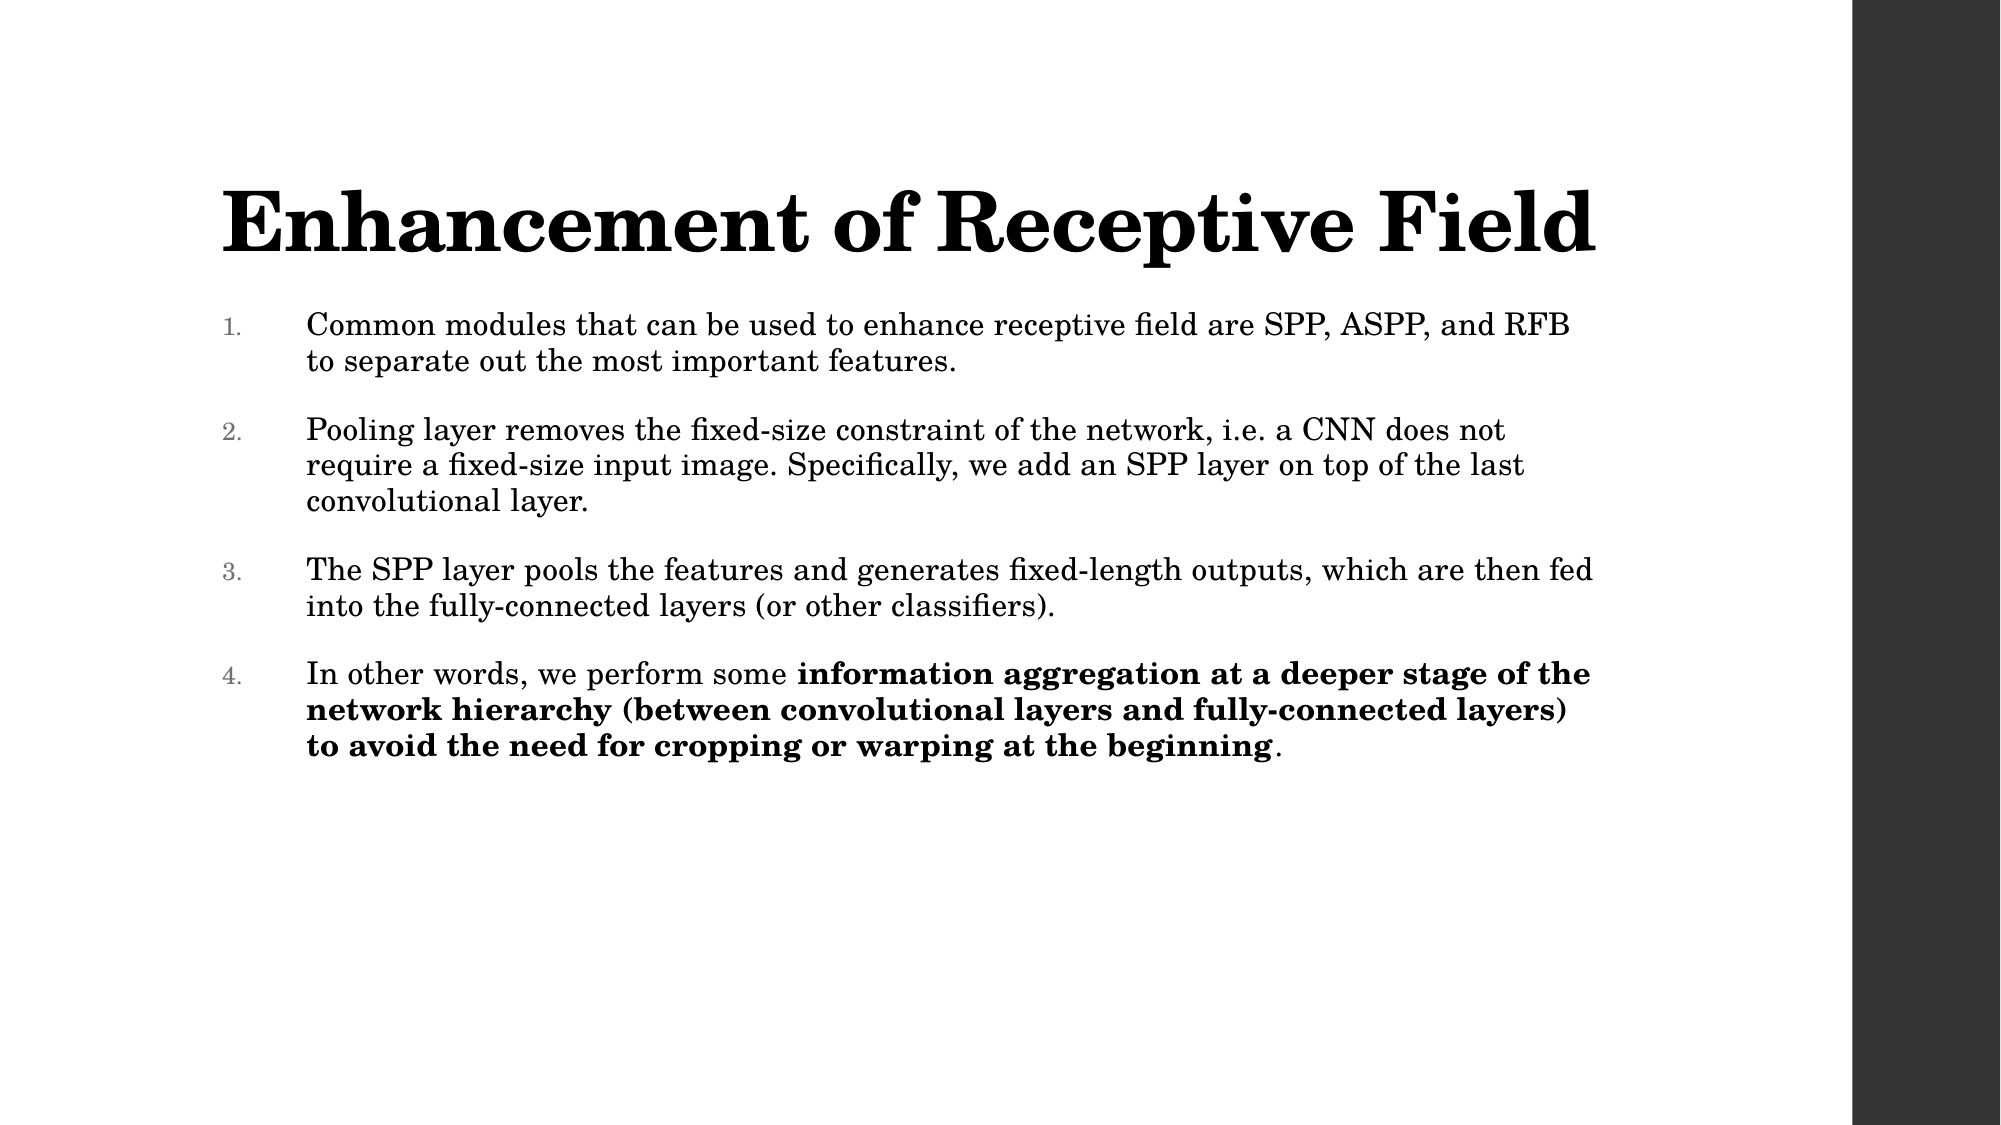

# Enhancement of Receptive Field
Common modules that can be used to enhance receptive field are SPP, ASPP, and RFB   to separate out the most important features.
Pooling layer removes the fixed-size constraint of the network, i.e. a CNN does not require a fixed-size input image. Specifically, we add an SPP layer on top of the last convolutional layer.
The SPP layer pools the features and generates fixed-length outputs, which are then fed into the fully-connected layers (or other classifiers).
In other words, we perform some information aggregation at a deeper stage of the network hierarchy (between convolutional layers and fully-connected layers) to avoid the need for cropping or warping at the beginning.